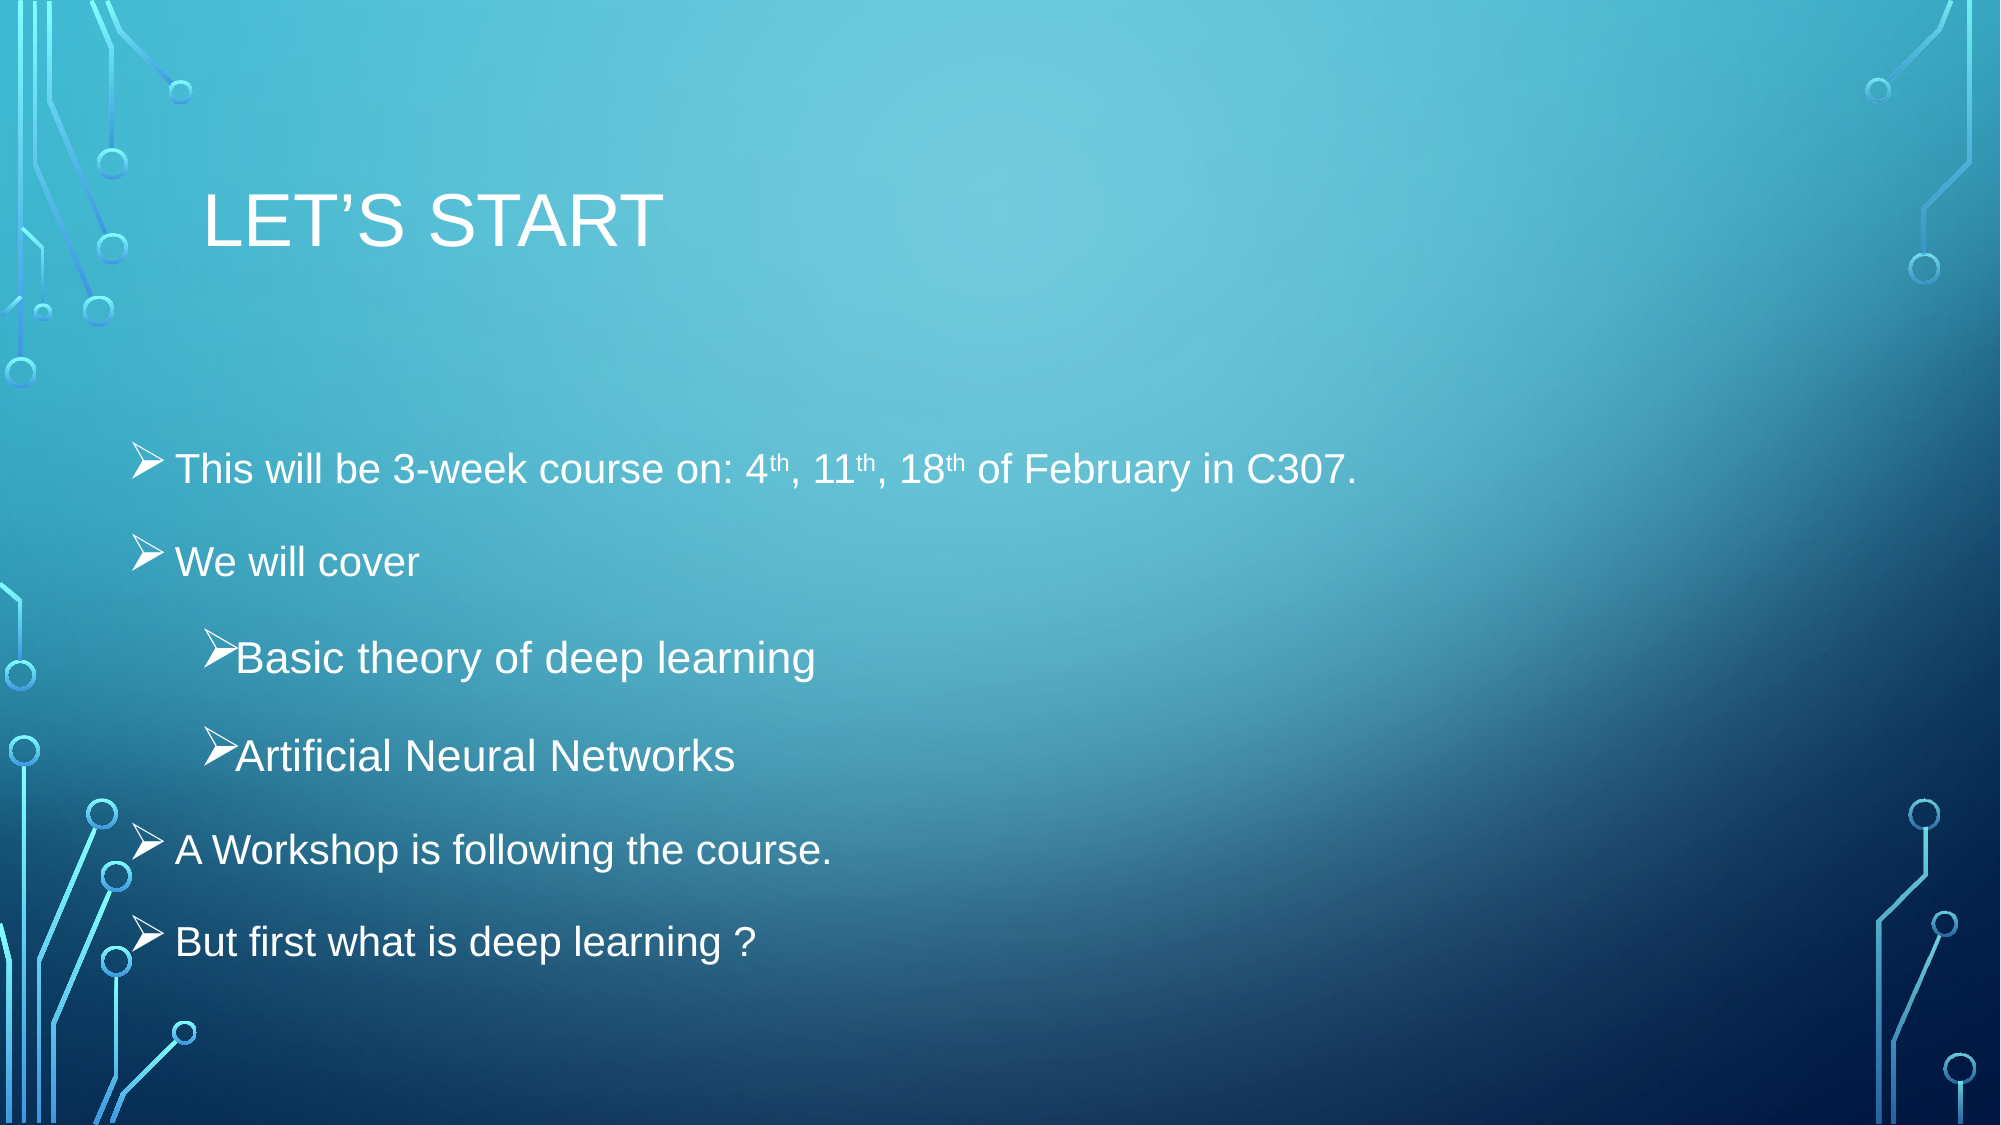

# Let’s start
 This will be 3-week course on: 4th, 11th, 18th of February in C307.
 We will cover
Basic theory of deep learning
Artificial Neural Networks
 A Workshop is following the course.
 But first what is deep learning ?